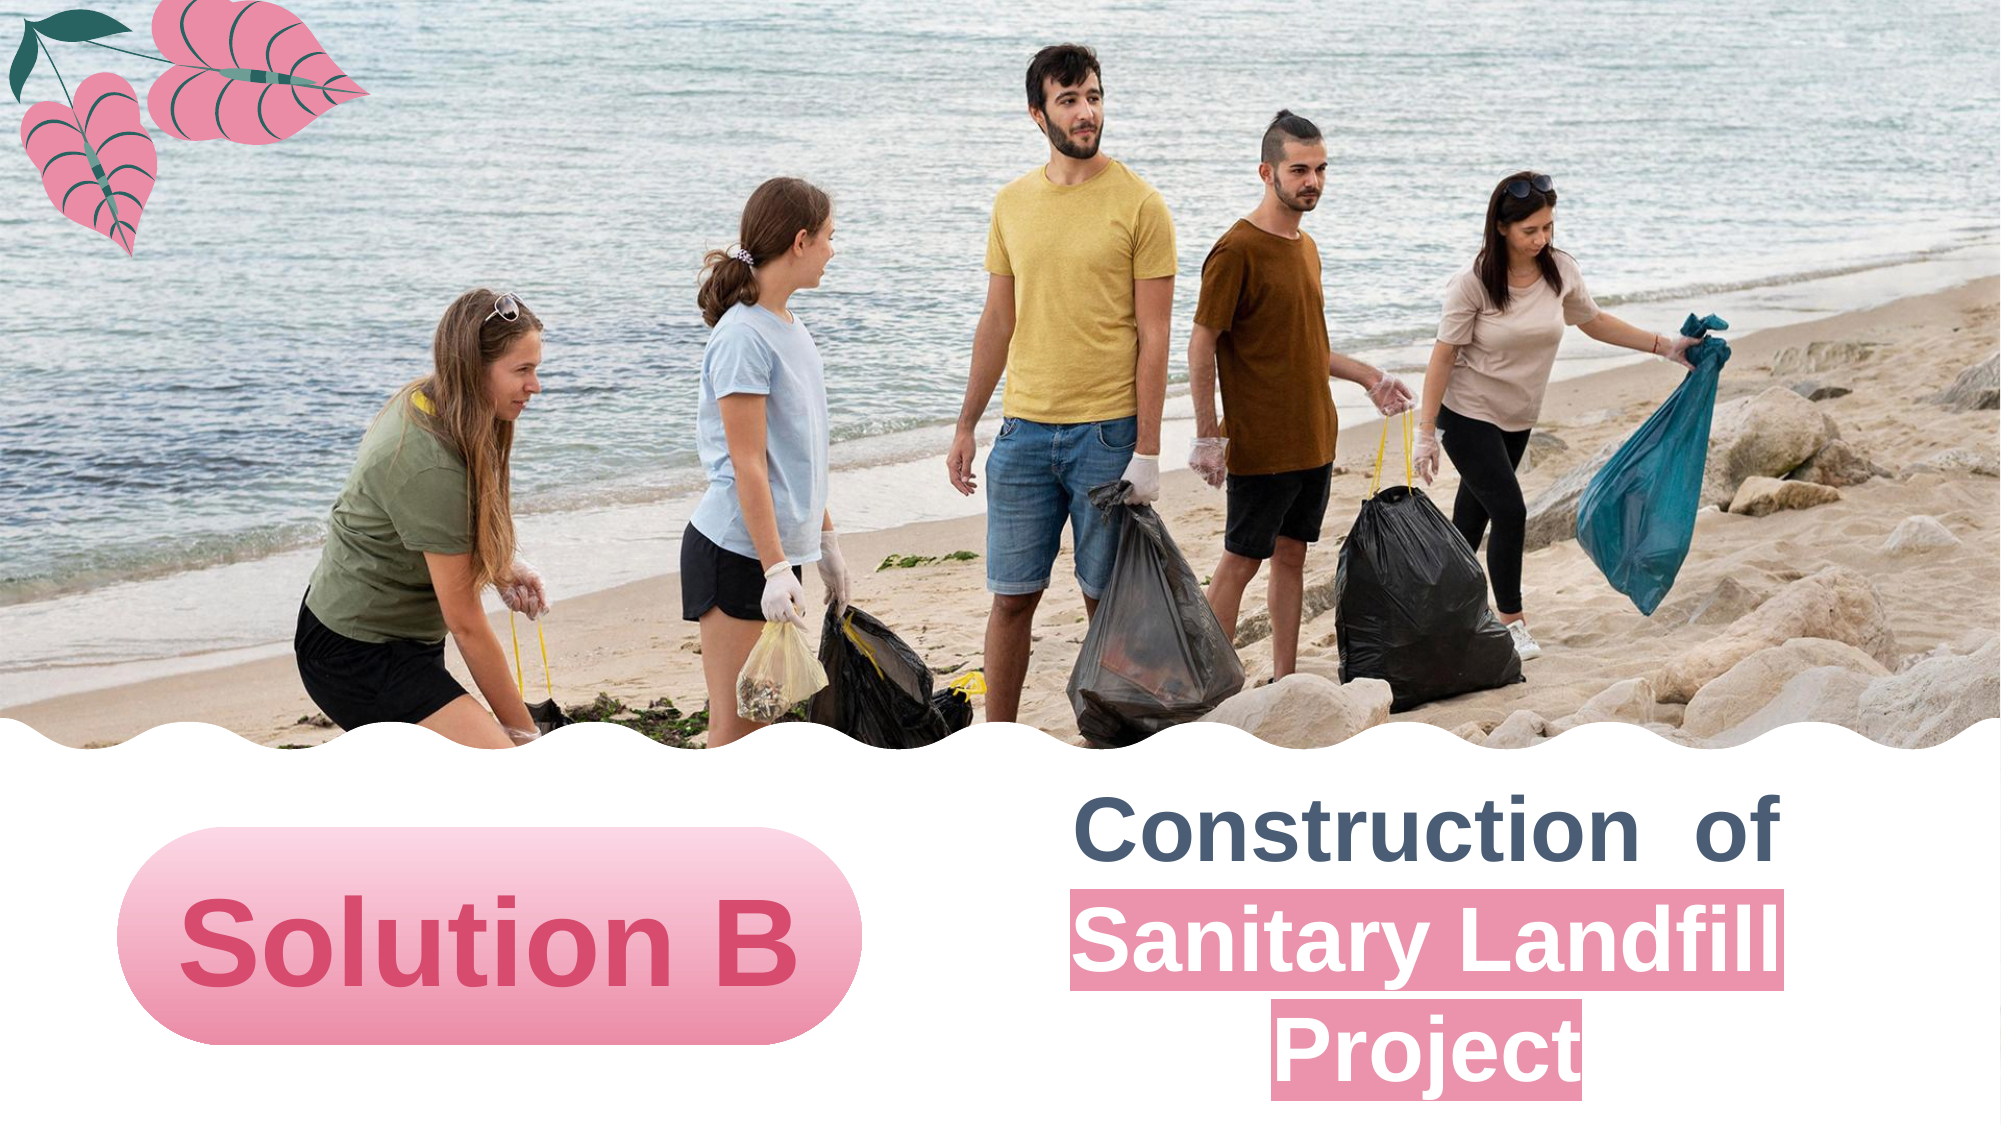

Solution B
Construction  of Sanitary Landfill Project